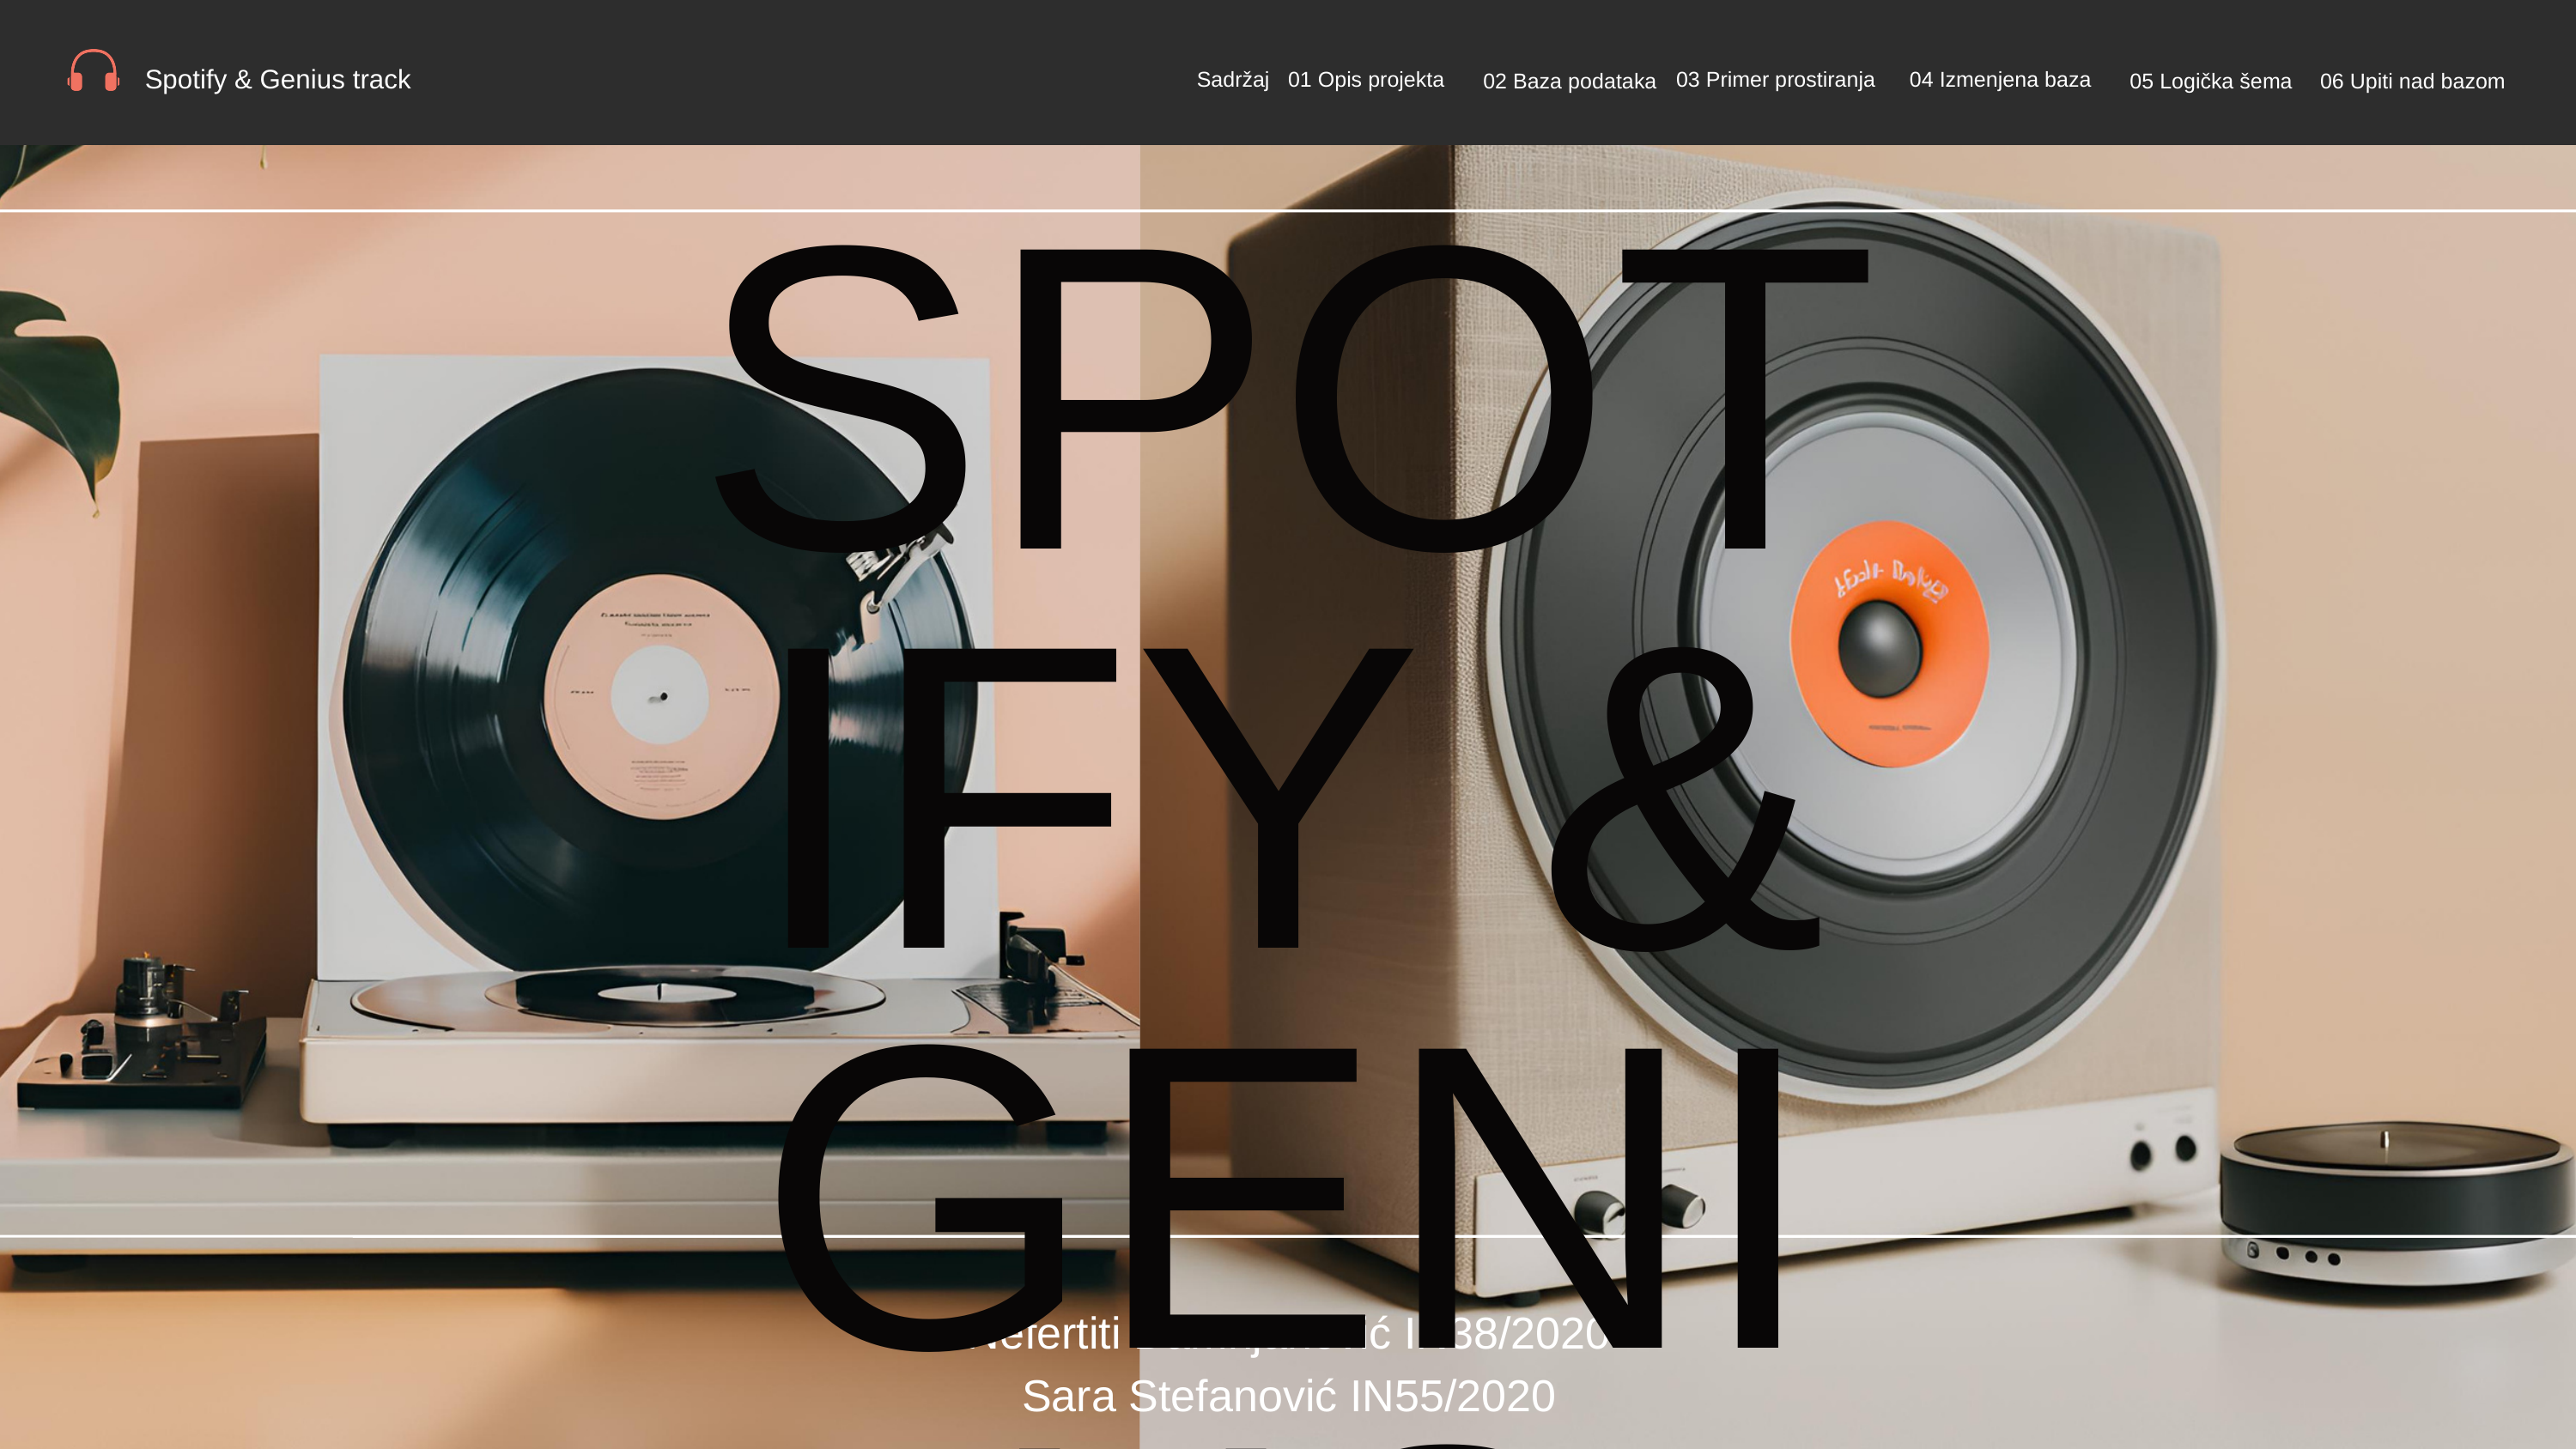

Spotify & Genius track
Sadržaj
01 Opis projekta
03 Primer prostiranja
04 Izmenjena baza
02 Baza podataka
05 Logička šema
06 Upiti nad bazom

SPOTIFY & GENIUS TRACK

Nefertiti Damnjanović IN38/2020
Sara Stefanović IN55/2020